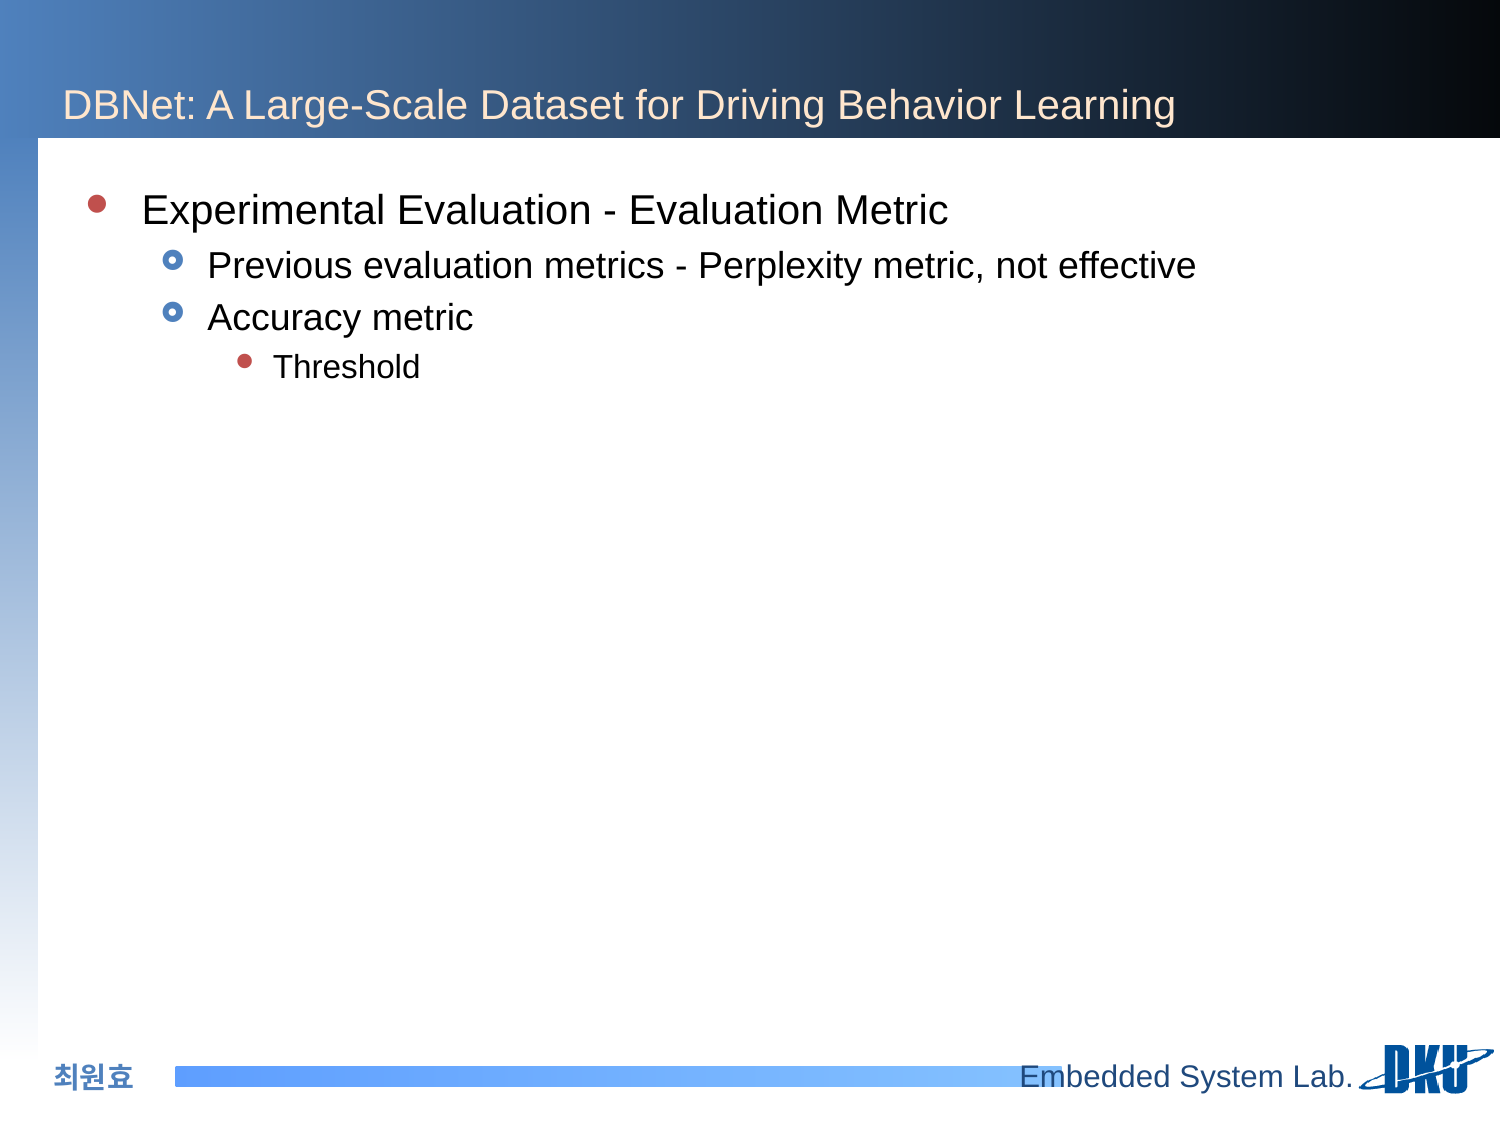

# DBNet: A Large-Scale Dataset for Driving Behavior Learning
Experimental Evaluation - Evaluation Metric
Previous evaluation metrics - Perplexity metric, not effective
Accuracy metric
Threshold